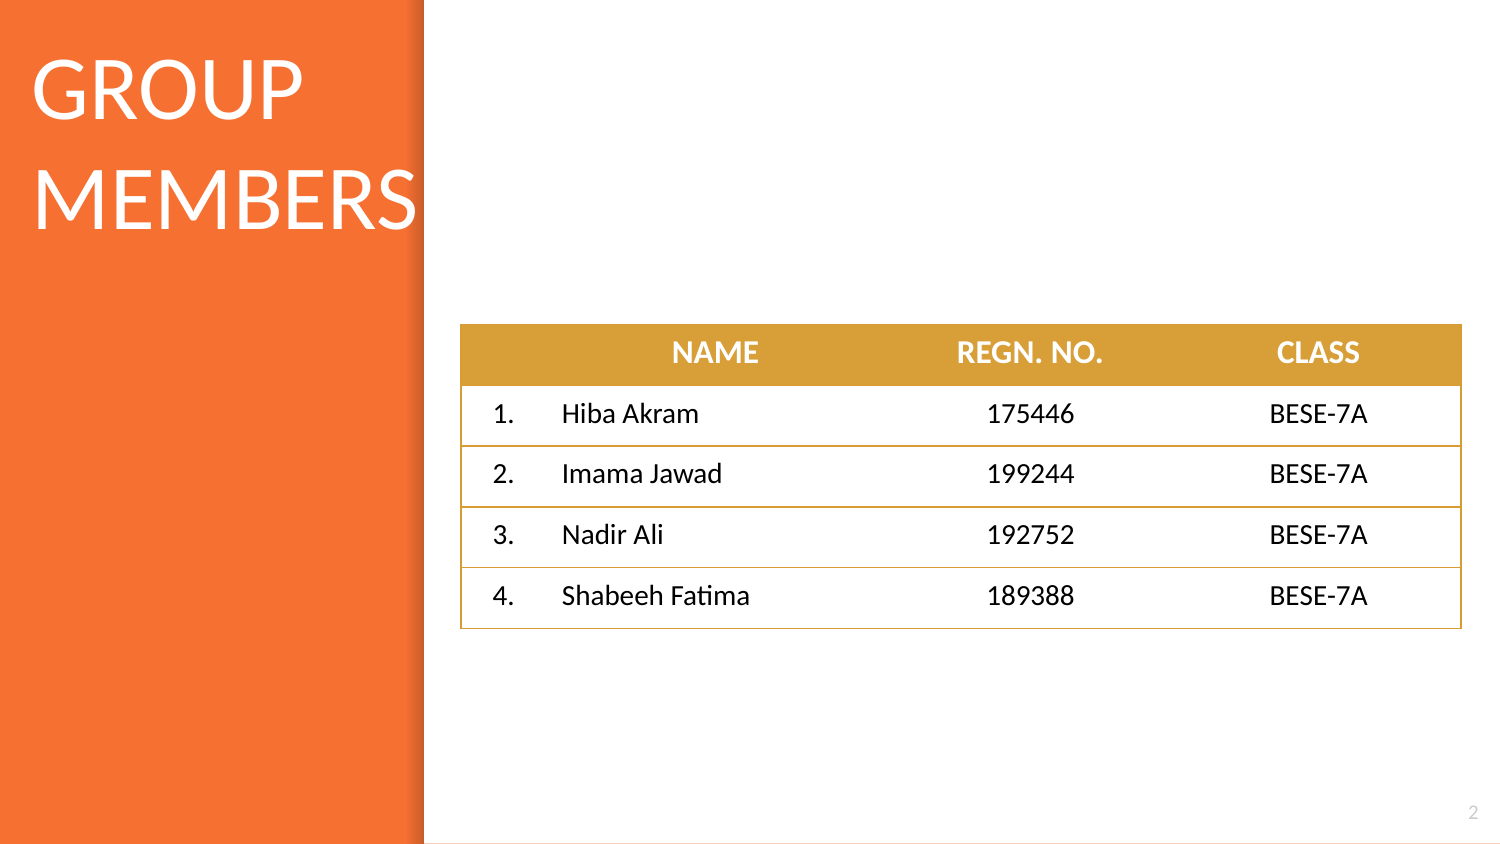

# GROUP MEMBERS
|  | NAME | REGN. NO. | CLASS |
| --- | --- | --- | --- |
| 1. | Hiba Akram | 175446 | BESE-7A |
| 2. | Imama Jawad | 199244 | BESE-7A |
| 3. | Nadir Ali | 192752 | BESE-7A |
| 4. | Shabeeh Fatima | 189388 | BESE-7A |
2